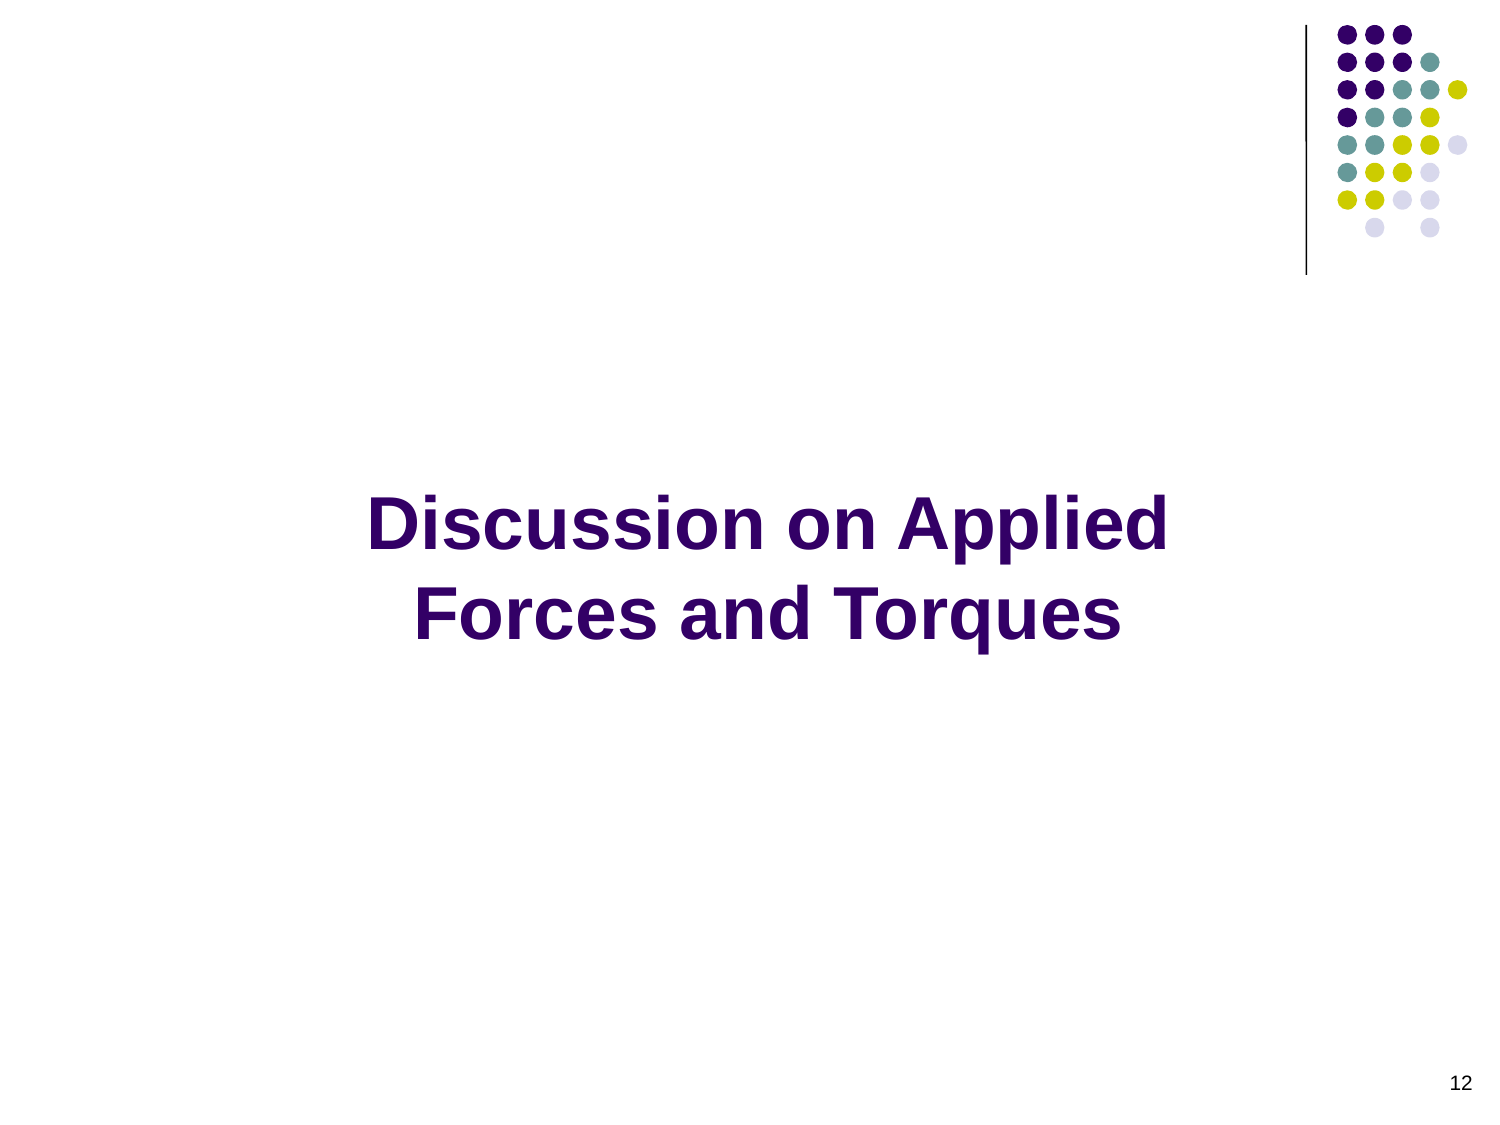

# Discussion on Applied Forces and Torques
12